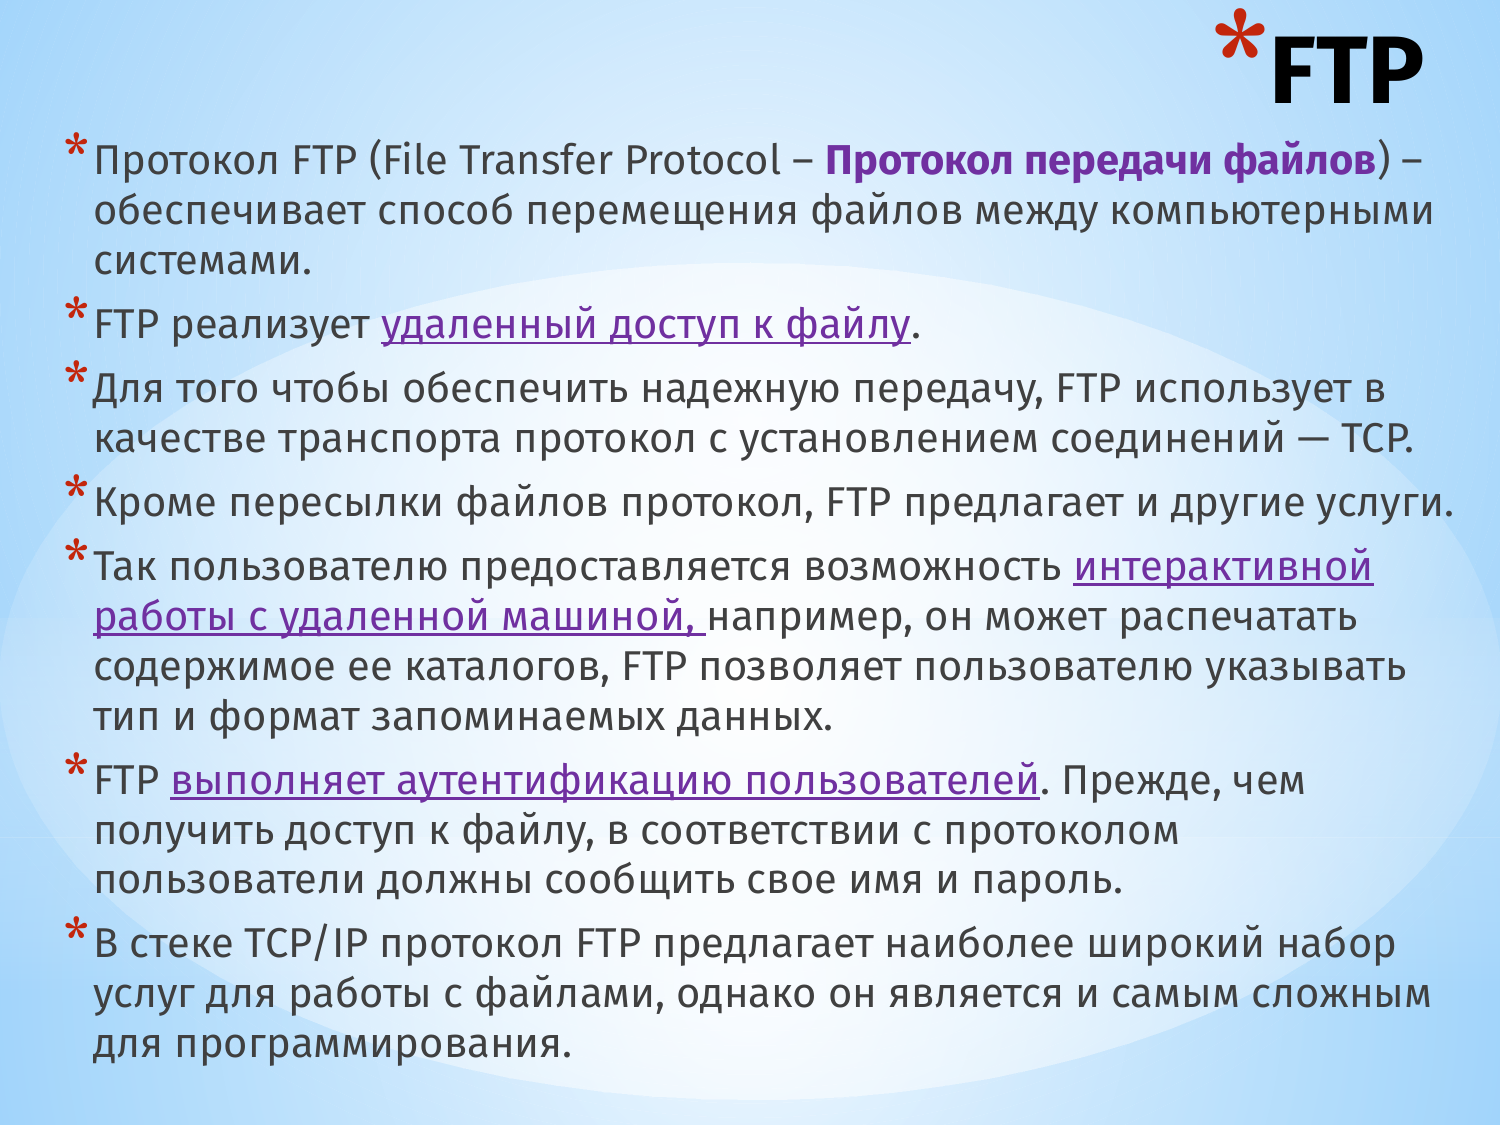

# FTP
Протокол FTP (File Transfer Protocol – Протокол передачи файлов) – обеспечивает способ перемещения файлов между компьютерными системами.
FTP реализует удаленный доступ к файлу.
Для того чтобы обеспечить надежную передачу, FTP использует в качестве транспорта протокол с установлением соединений — TCP.
Кроме пересылки файлов протокол, FTP предлагает и другие услуги.
Так пользователю предоставляется возможность интерактивной работы с удаленной машиной, например, он может распечатать содержимое ее каталогов, FTP позволяет пользователю указывать тип и формат запоминаемых данных.
FTP выполняет аутентификацию пользователей. Прежде, чем получить доступ к файлу, в соответствии с протоколом пользователи должны сообщить свое имя и пароль.
В стеке TCP/IP протокол FTP предлагает наиболее широкий набор услуг для работы с файлами, однако он является и самым сложным для программирования.